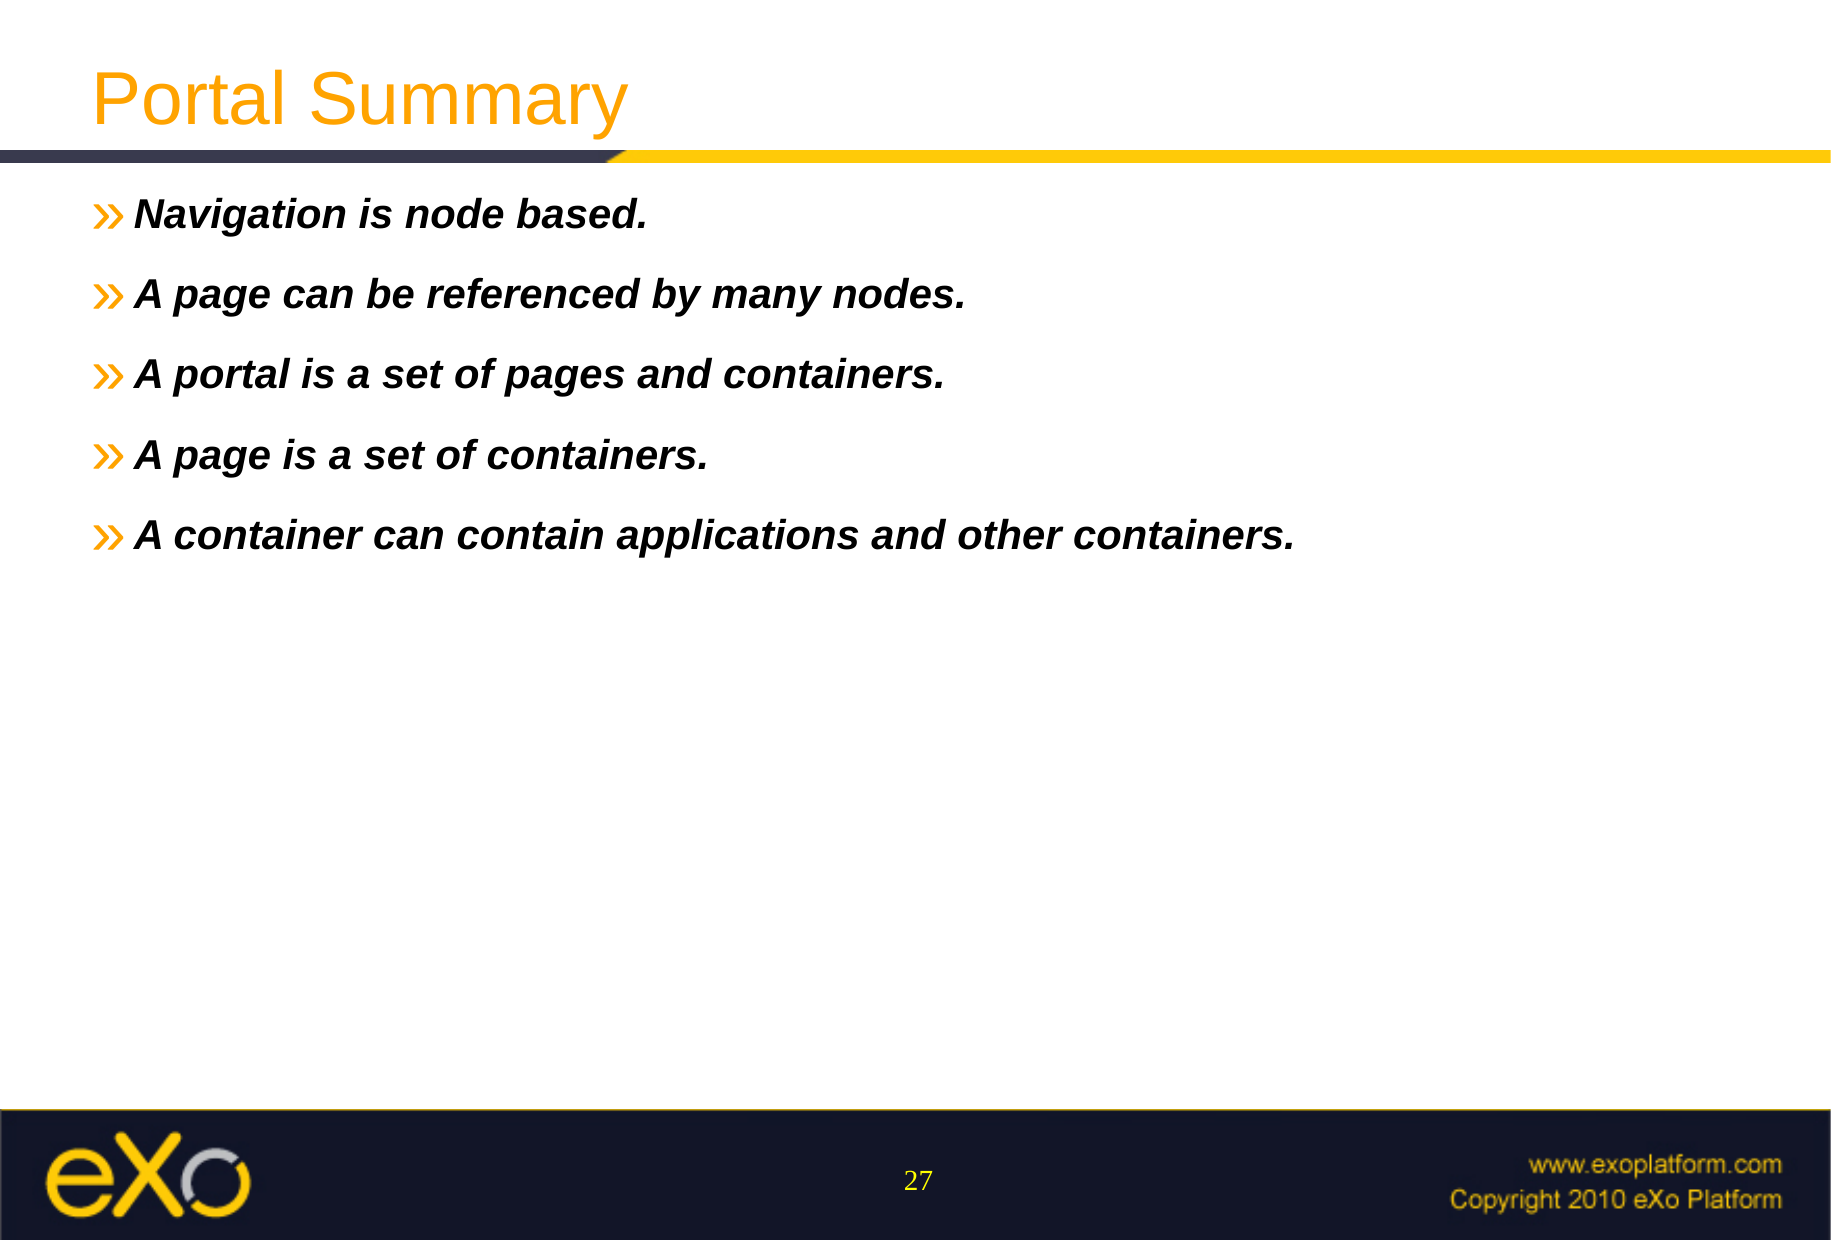

Portal Summary
Navigation is node based.
A page can be referenced by many nodes.
A portal is a set of pages and containers.
A page is a set of containers.
A container can contain applications and other containers.